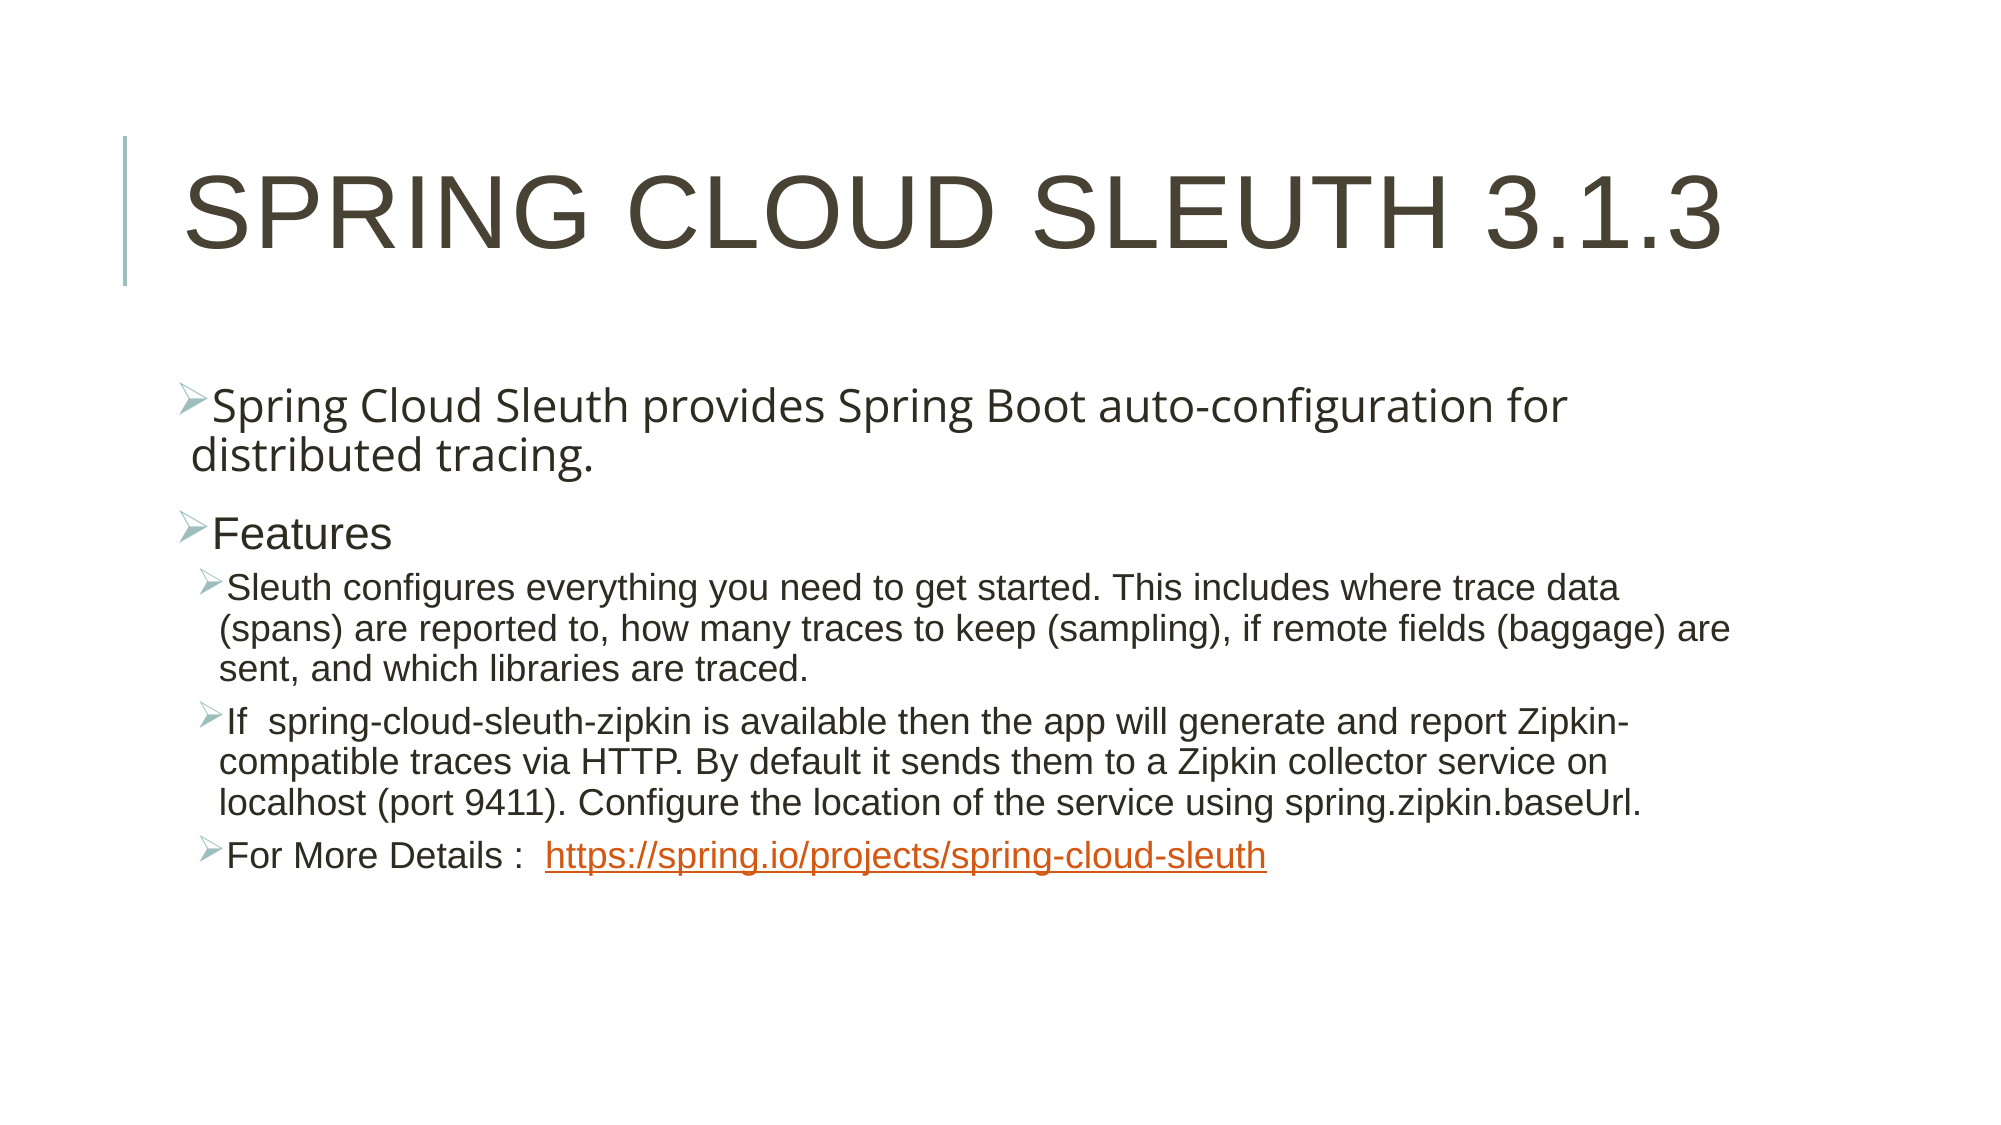

# Spring Cloud Sleuth 3.1.3
Spring Cloud Sleuth provides Spring Boot auto-configuration for distributed tracing.
Features
Sleuth configures everything you need to get started. This includes where trace data (spans) are reported to, how many traces to keep (sampling), if remote fields (baggage) are sent, and which libraries are traced.
If  spring-cloud-sleuth-zipkin is available then the app will generate and report Zipkin-compatible traces via HTTP. By default it sends them to a Zipkin collector service on localhost (port 9411). Configure the location of the service using spring.zipkin.baseUrl.
For More Details :  https://spring.io/projects/spring-cloud-sleuth